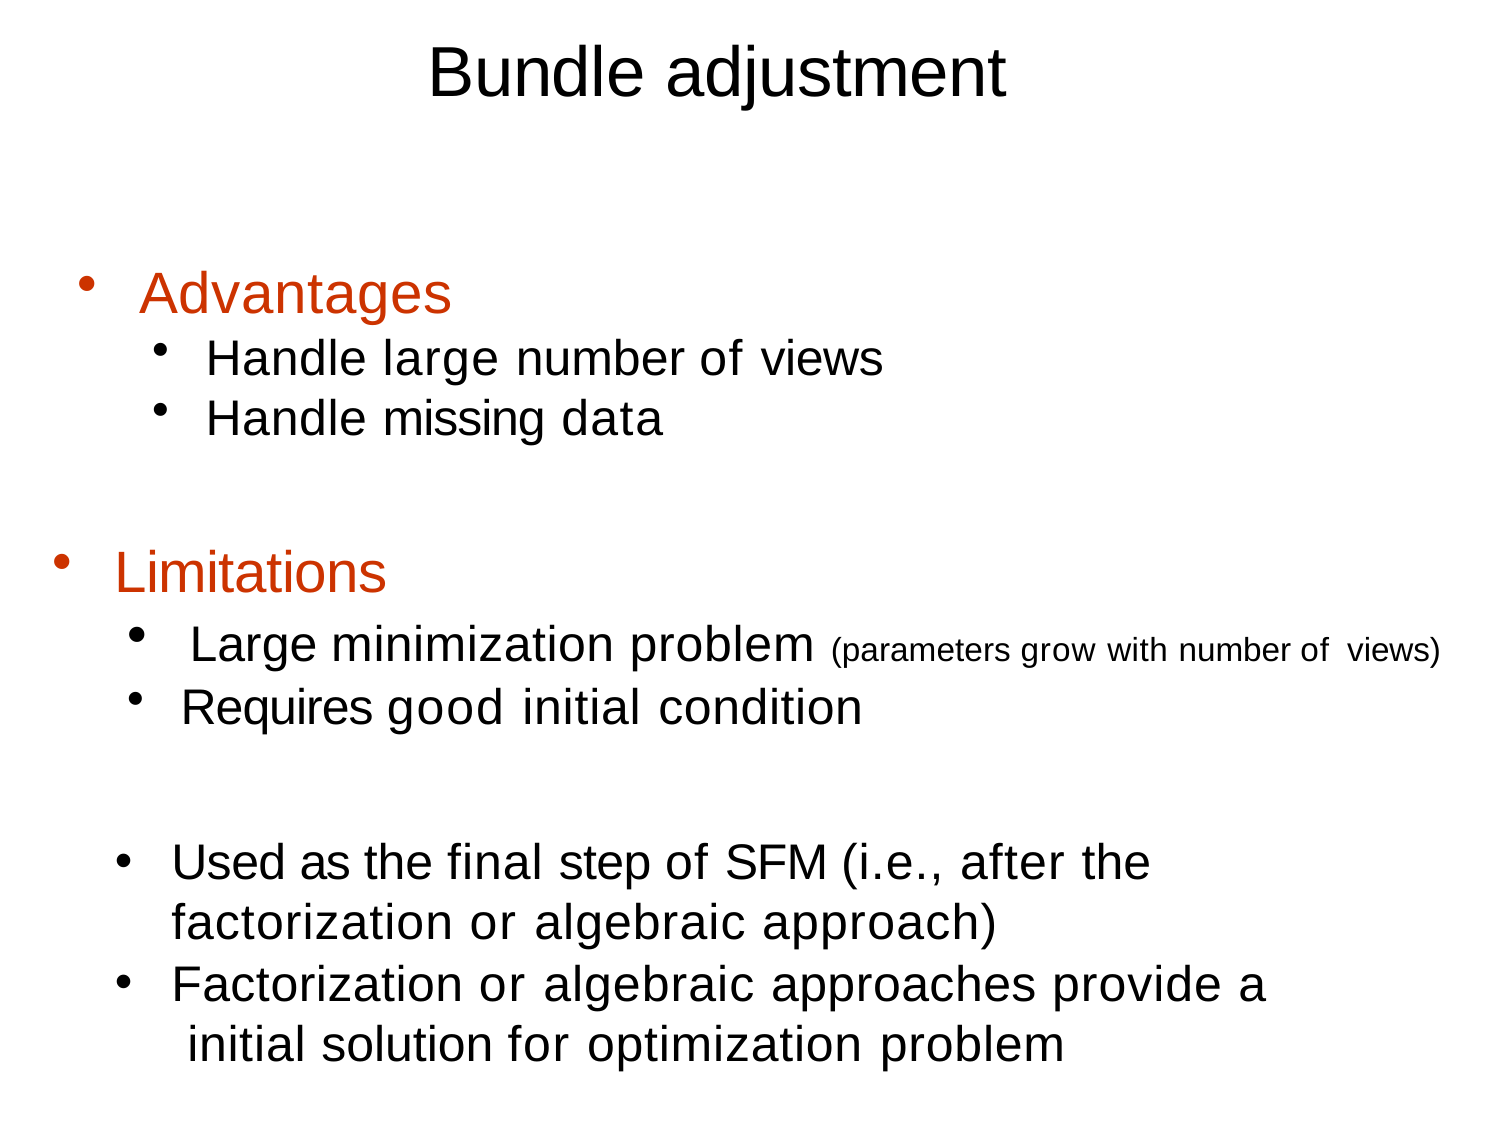

# Bundle adjustment
Advantages
Handle large number of views
Handle missing data

Limitations
Large minimization problem (parameters grow with number of views)
Requires good initial condition

Used as the final step of SFM (i.e., after the  factorization or algebraic approach)
Factorization or algebraic approaches provide a  initial solution for optimization problem